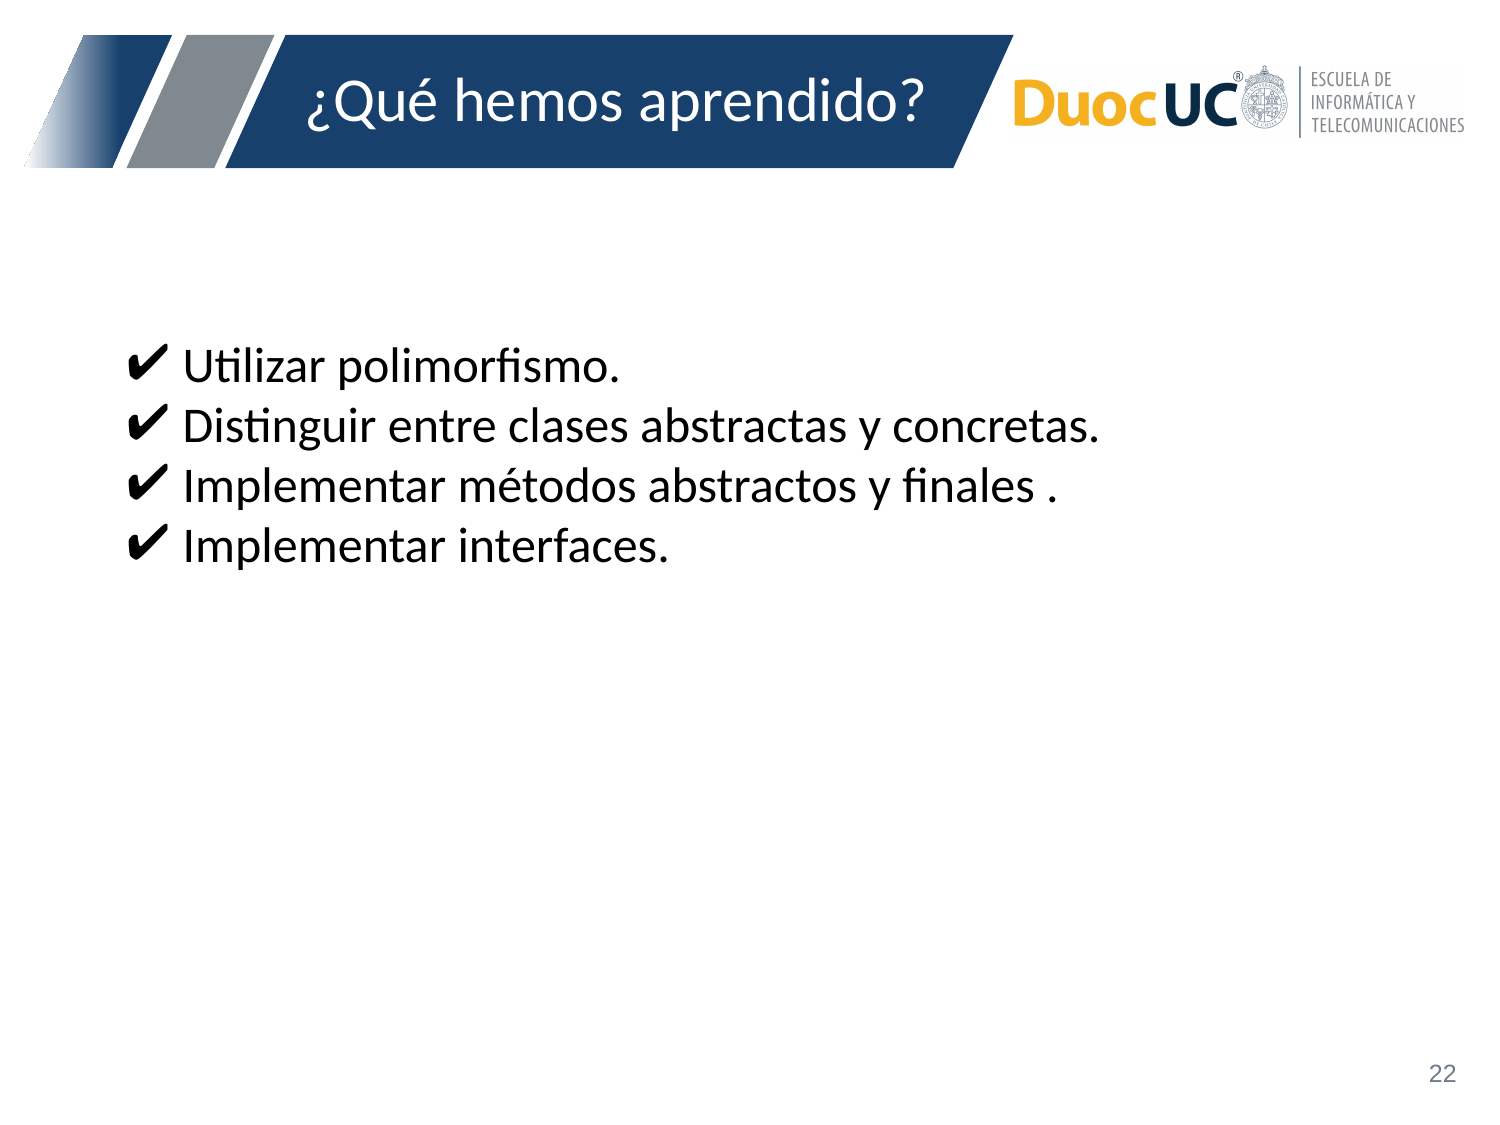

# ¿Qué hemos aprendido?
Utilizar polimorfismo.
Distinguir entre clases abstractas y concretas.
Implementar métodos abstractos y finales .
Implementar interfaces.